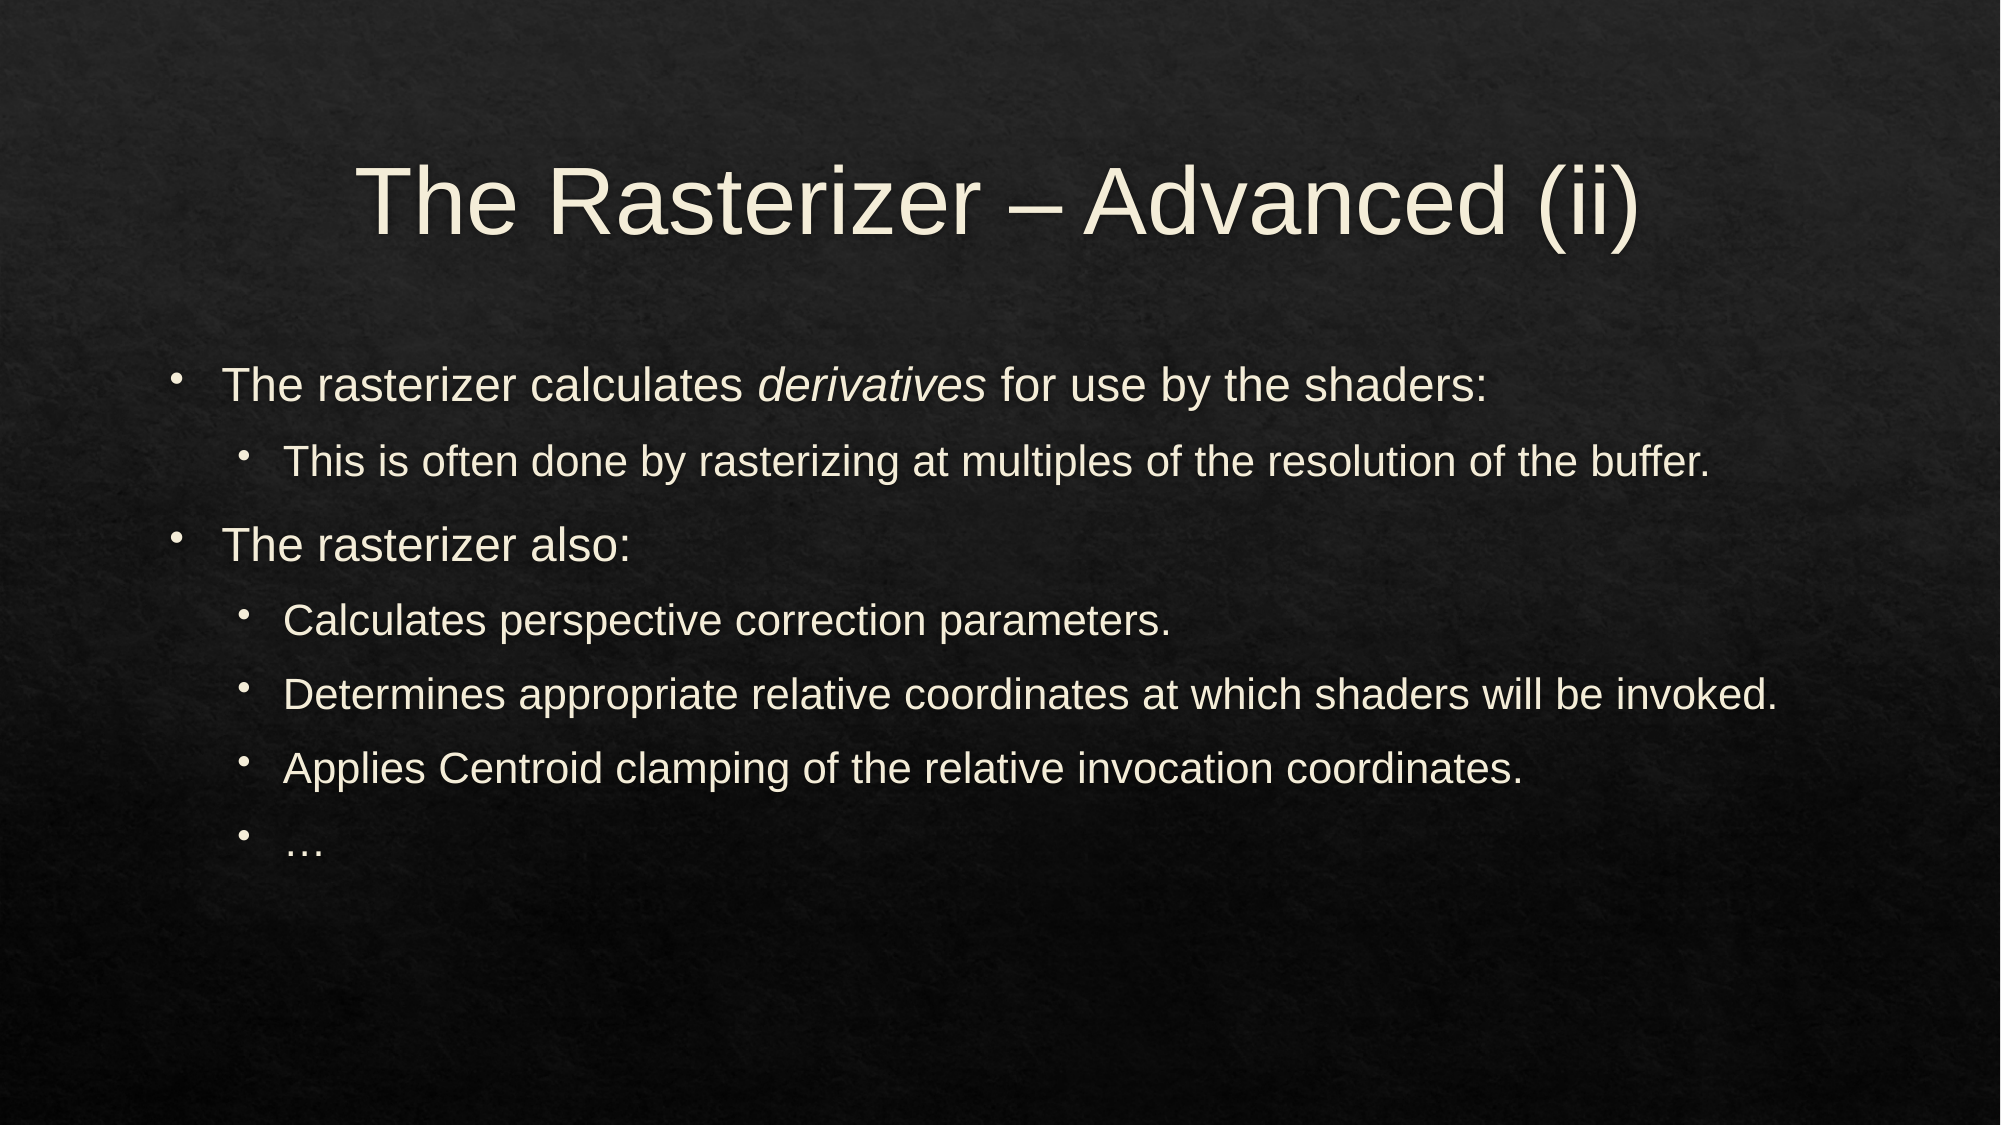

# The Rasterizer – Advanced (ii)
The rasterizer calculates derivatives for use by the shaders:
This is often done by rasterizing at multiples of the resolution of the buffer.
The rasterizer also:
Calculates perspective correction parameters.
Determines appropriate relative coordinates at which shaders will be invoked.
Applies Centroid clamping of the relative invocation coordinates.
…